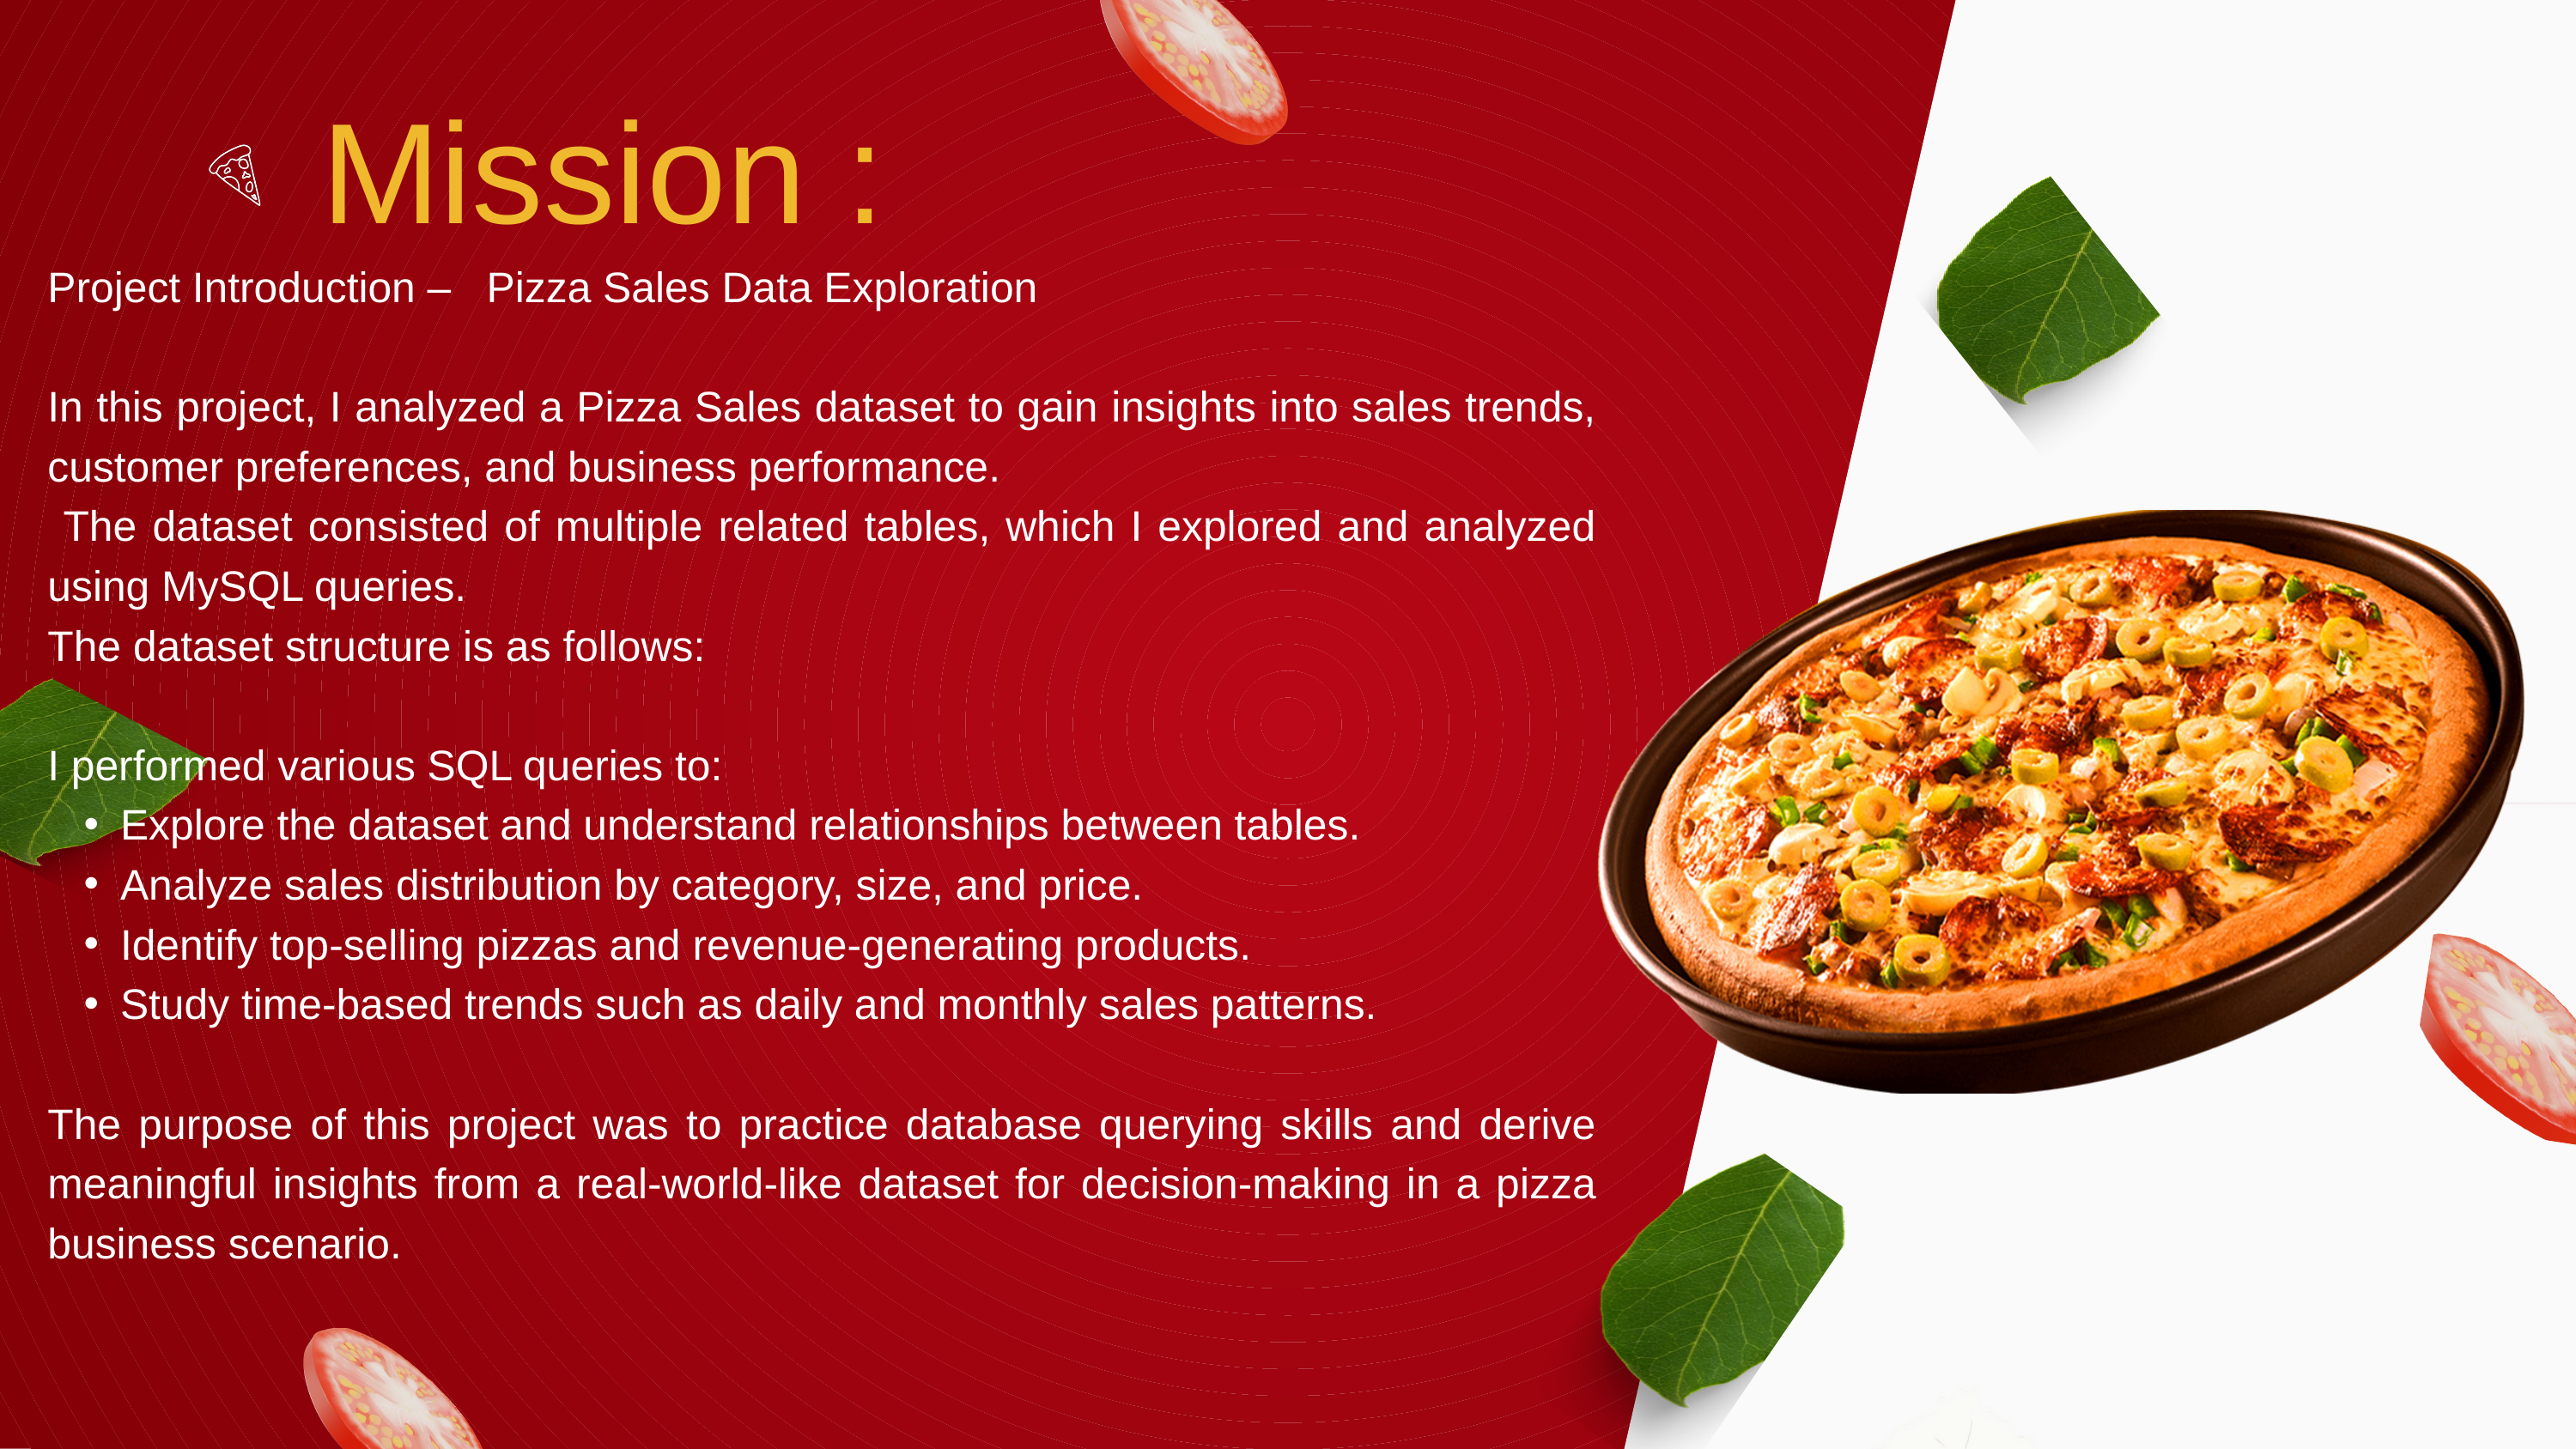

Mission :

Project Introduction –   Pizza Sales Data Exploration

In this project, I analyzed a Pizza Sales dataset to gain insights into sales trends, customer preferences, and business performance.
 The dataset consisted of multiple related tables, which I explored and analyzed using MySQL queries.
The dataset structure is as follows:

I performed various SQL queries to:
Explore the dataset and understand relationships between tables.
Analyze sales distribution by category, size, and price.
Identify top-selling pizzas and revenue-generating products.
Study time-based trends such as daily and monthly sales patterns.

The purpose of this project was to practice database querying skills and derive meaningful insights from a real-world-like dataset for decision-making in a pizza business scenario.